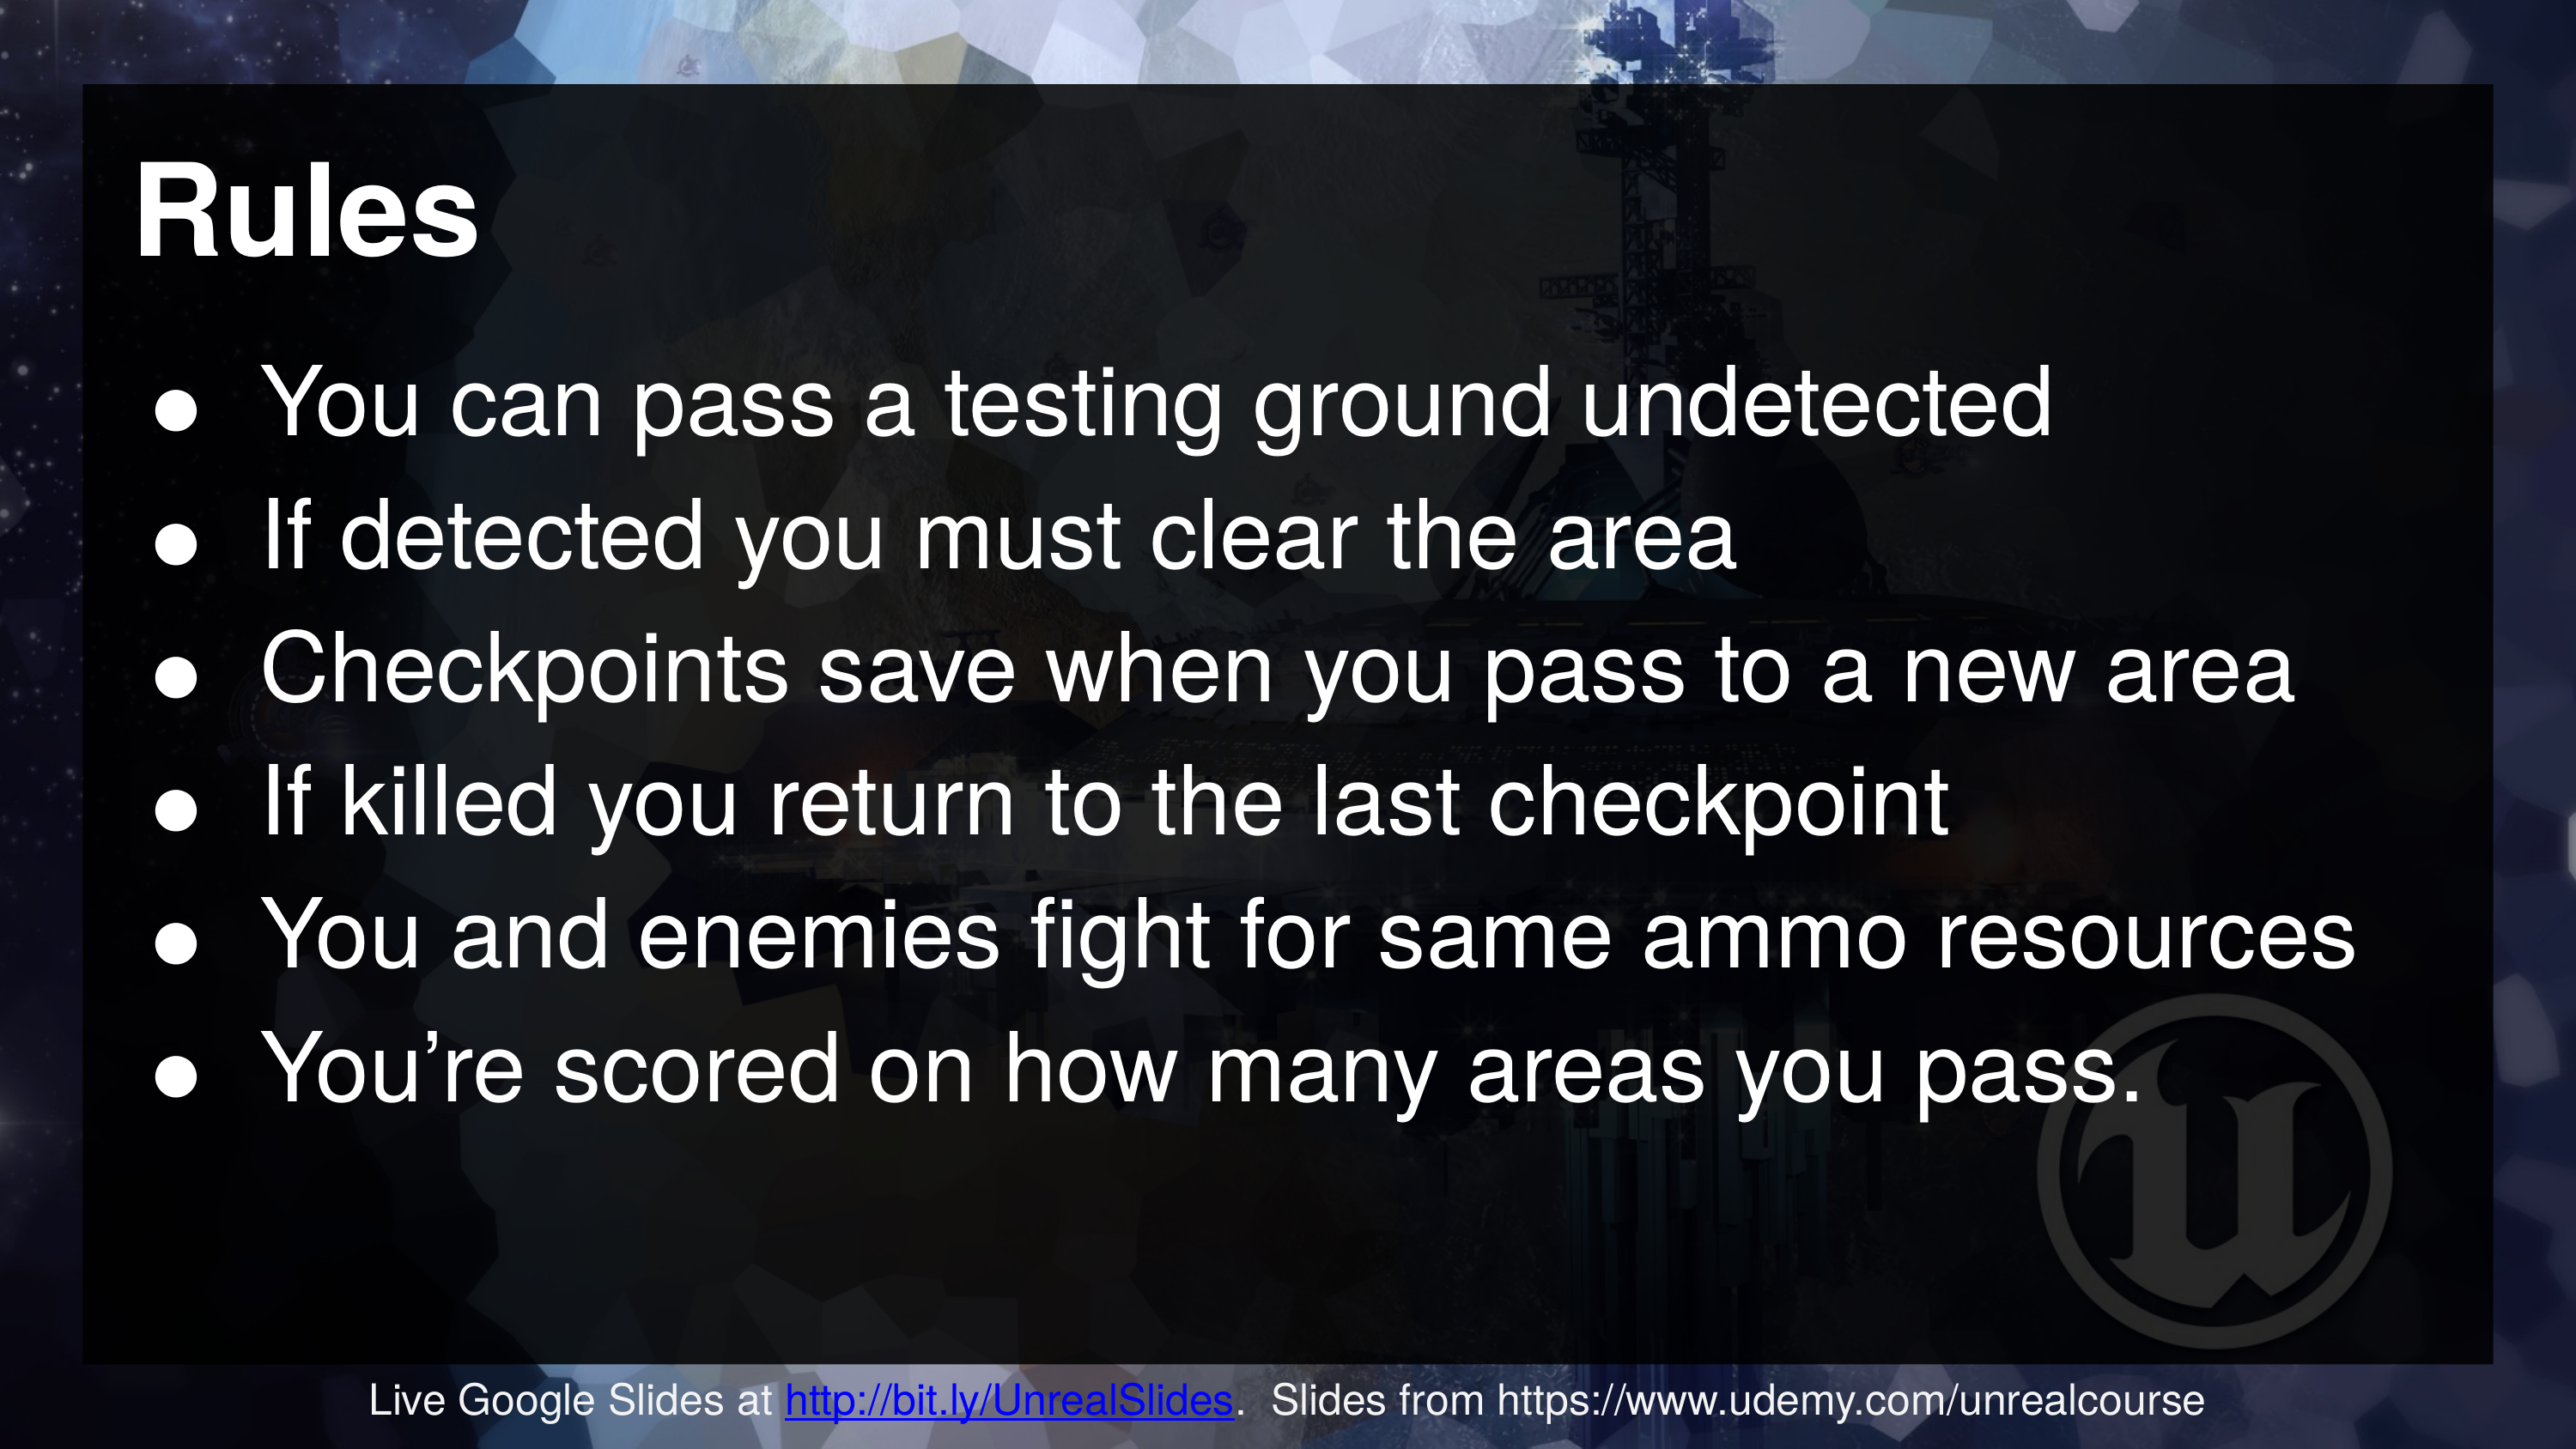

# Rules
You can pass a testing ground undetected
If detected you must clear the area
Checkpoints save when you pass to a new area
If killed you return to the last checkpoint
You and enemies fight for same ammo resources
You’re scored on how many areas you pass.